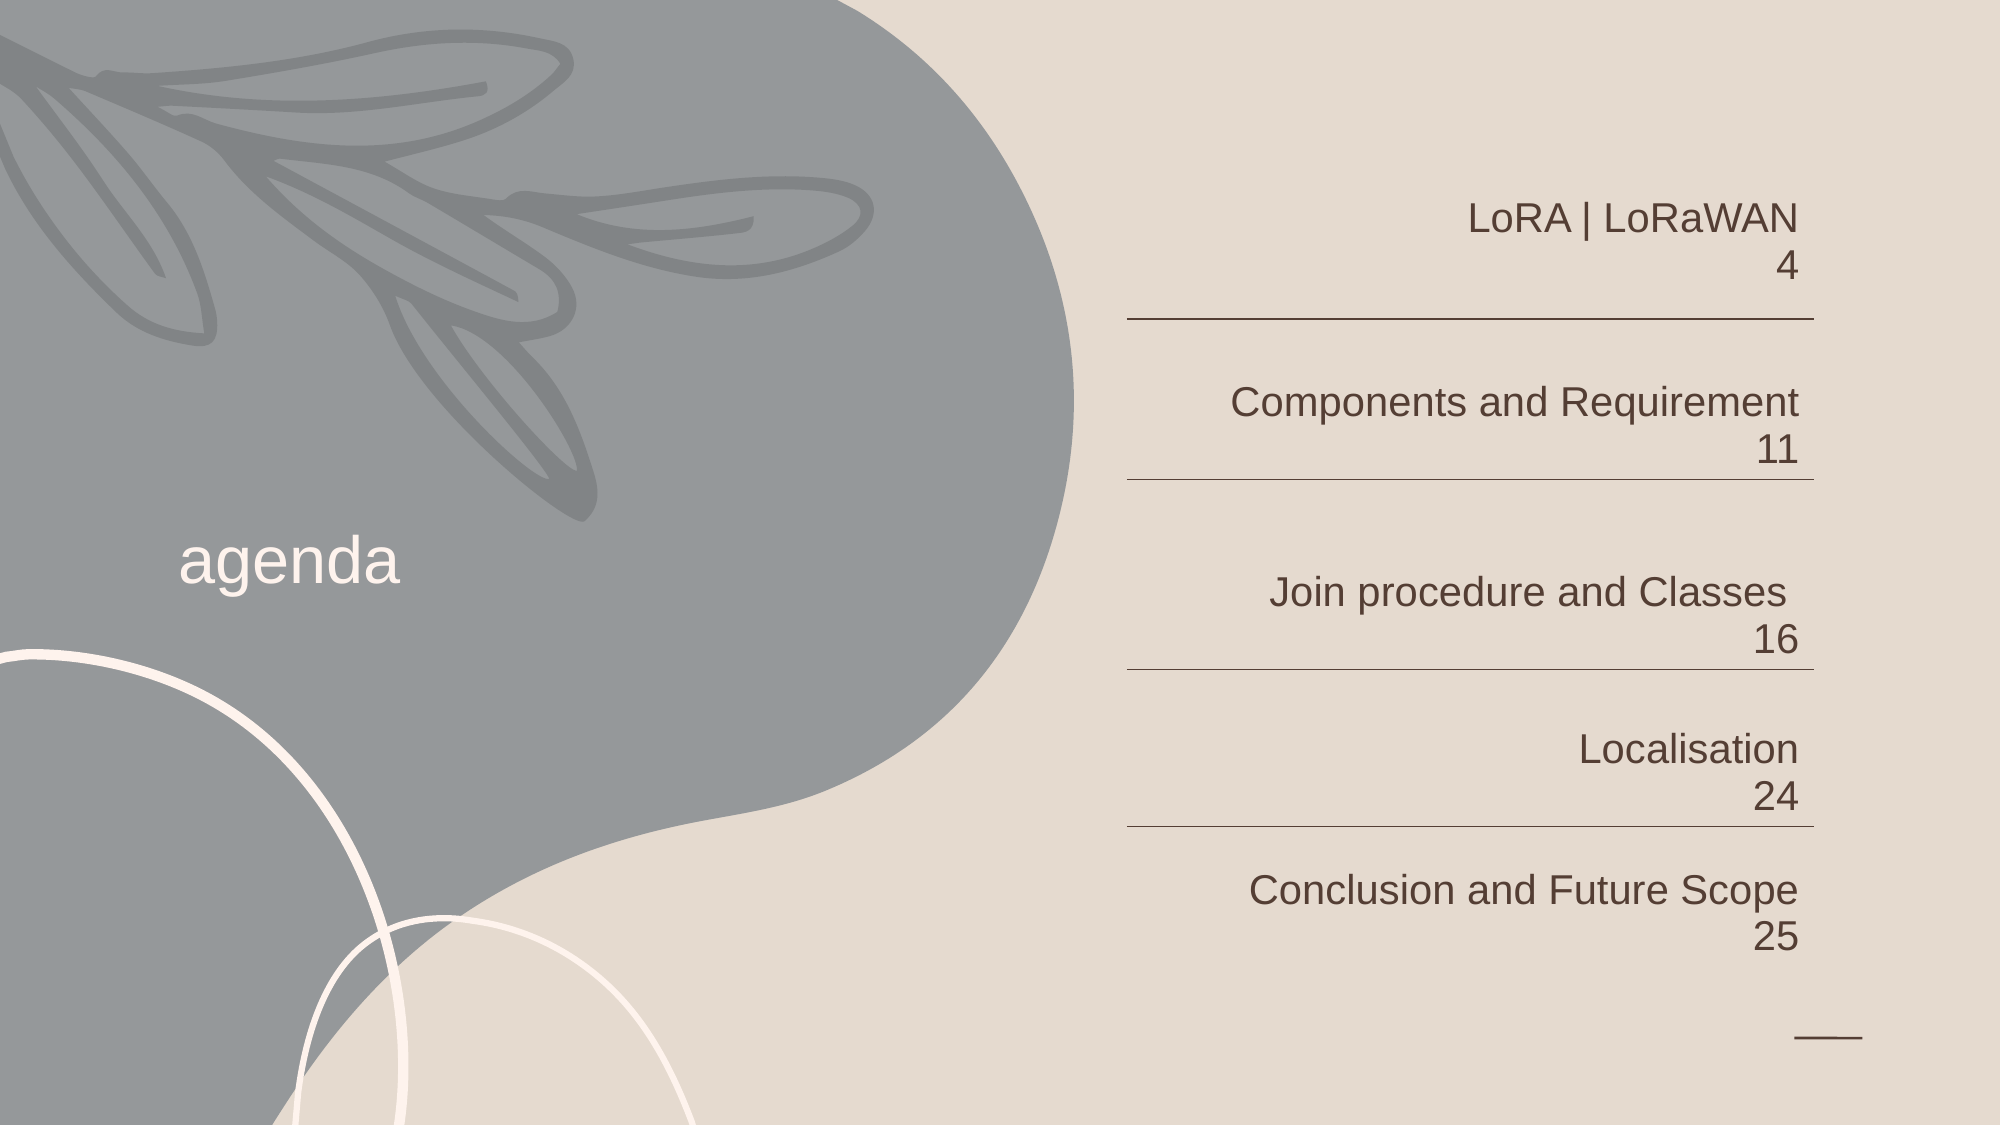

# agenda
| LoRA | LoRaWAN 4 |
| --- |
| Components and Requirement 11 |
| Join procedure and Classes 16 |
| Localisation 24 |
| Conclusion and Future Scope 25 |
|  |
|  |